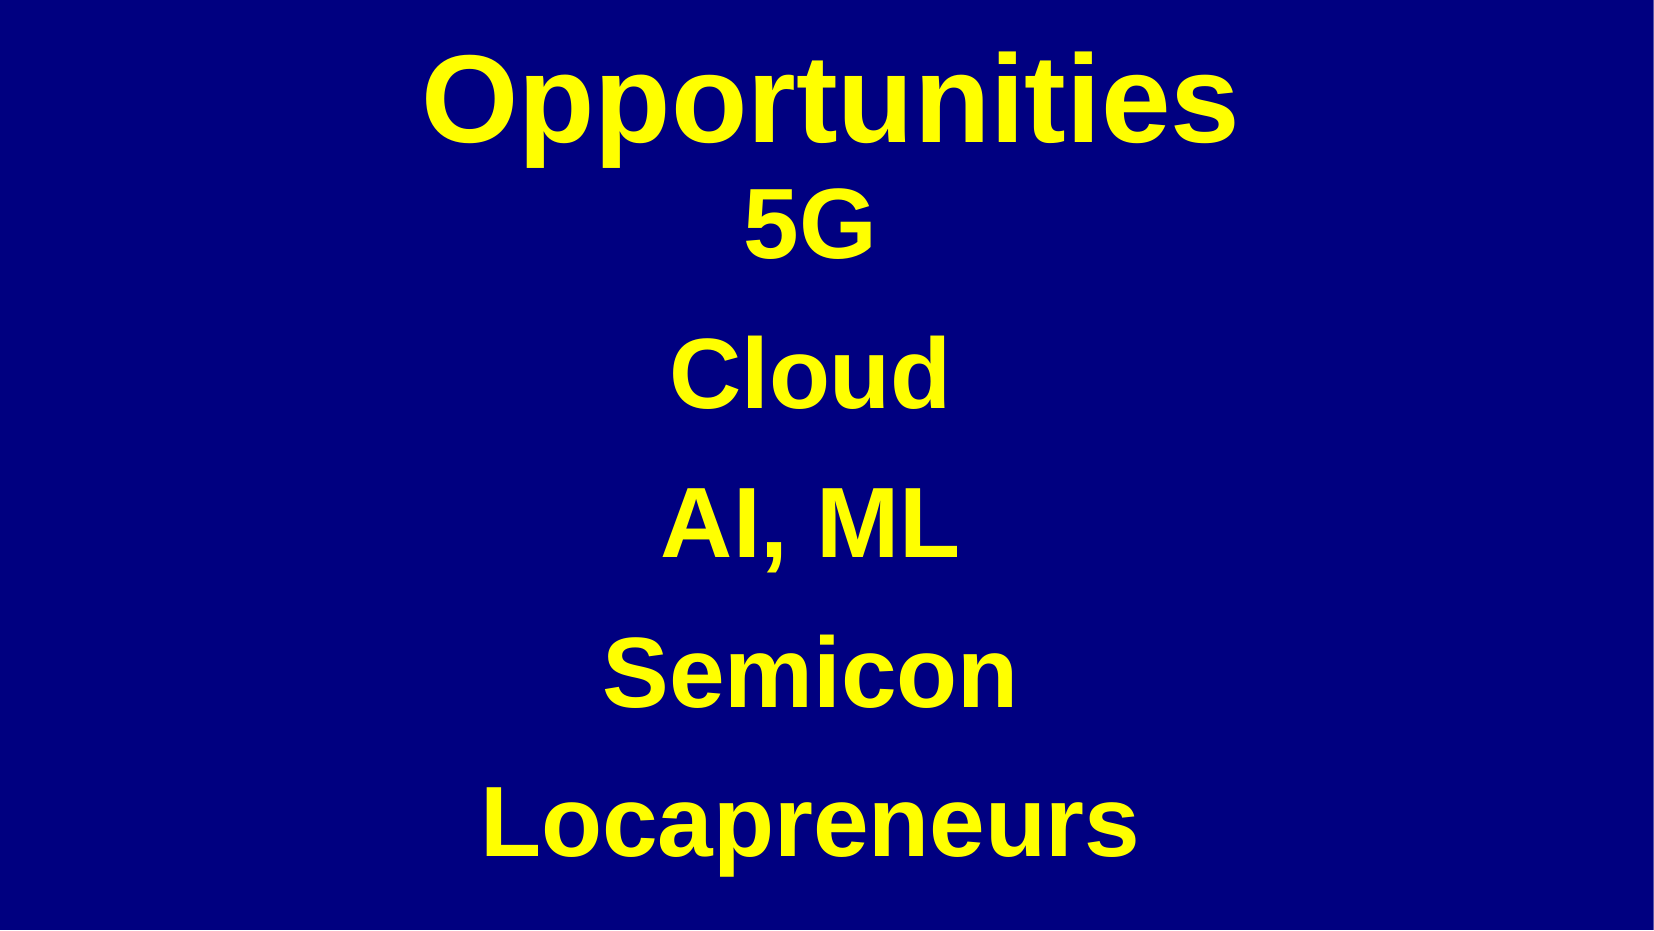

Opportunities
5G
Cloud
AI, ML
Semicon
Locapreneurs